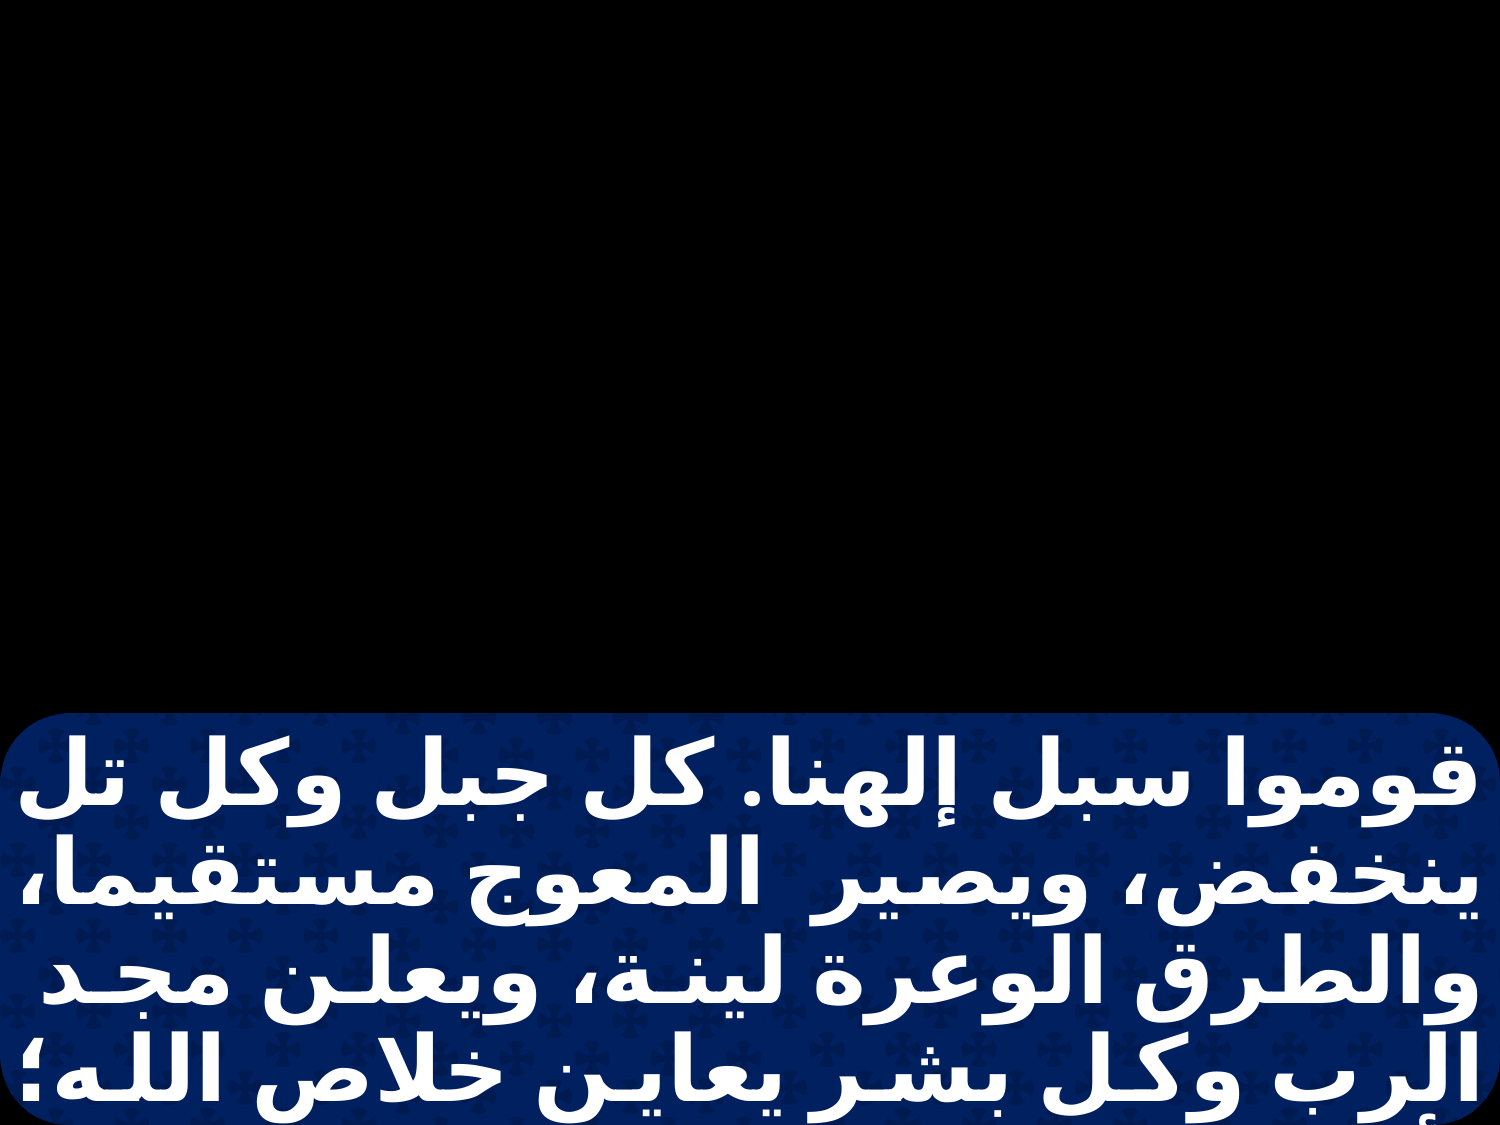

قوموا سبل إلهنا. كل جبل وكل تل ينخفض، ويصير  المعوج مستقيما، والطرق الوعرة لينة، ويعلن مجد  الرب وكل بشر يعاين خلاص الله؛ لأن الرب تكلم "  صوت قائل: " ناد ". فقال: " بماذا أنادي؟ ". كل